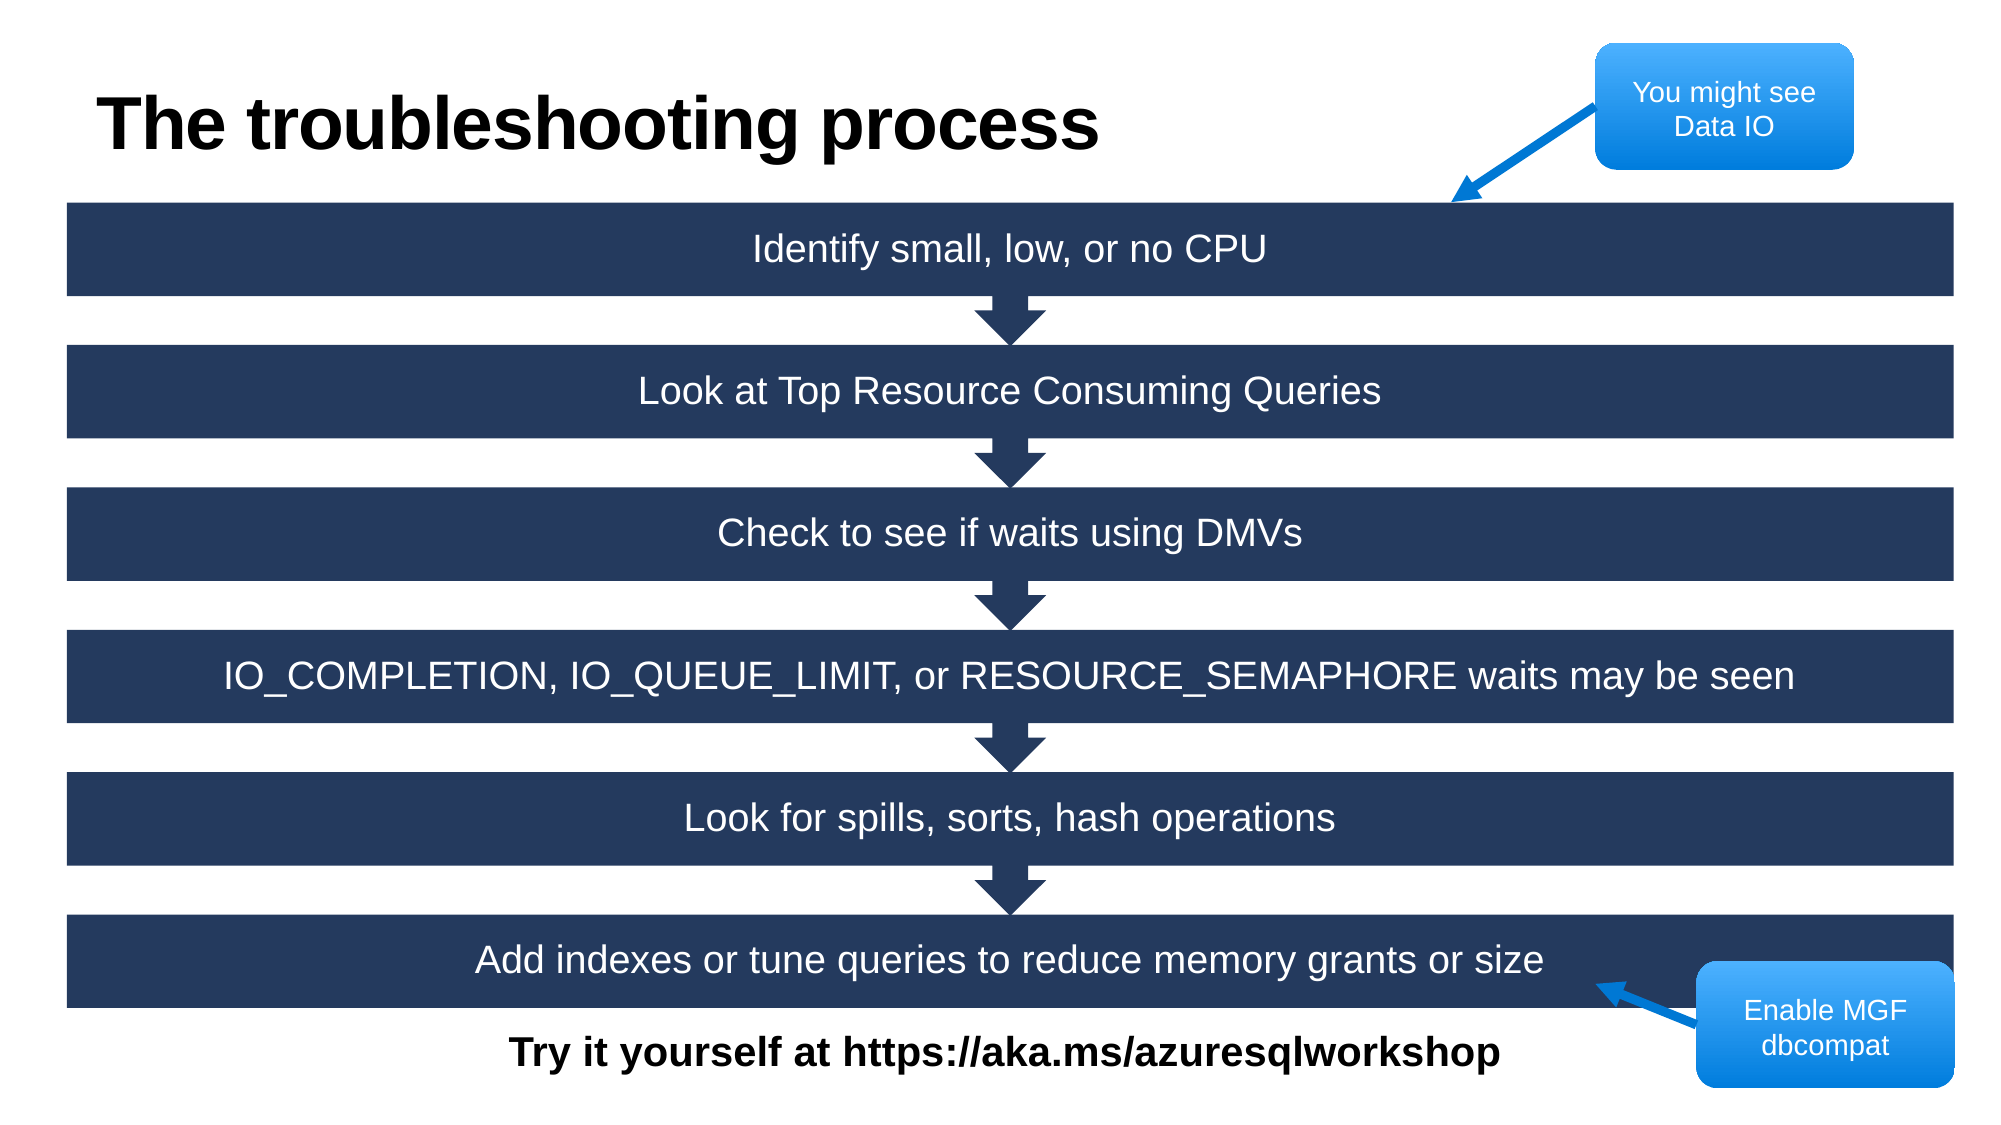

You might see Data IO
# The troubleshooting process
Add indexes or tune queries to reduce memory grants or size
Look for spills, sorts, hash operations
IO_COMPLETION, IO_QUEUE_LIMIT, or RESOURCE_SEMAPHORE waits may be seen
Check to see if waits using DMVs
Look at Top Resource Consuming Queries
Identify small, low, or no CPU
Enable MGF
dbcompat
Try it yourself at https://aka.ms/azuresqlworkshop